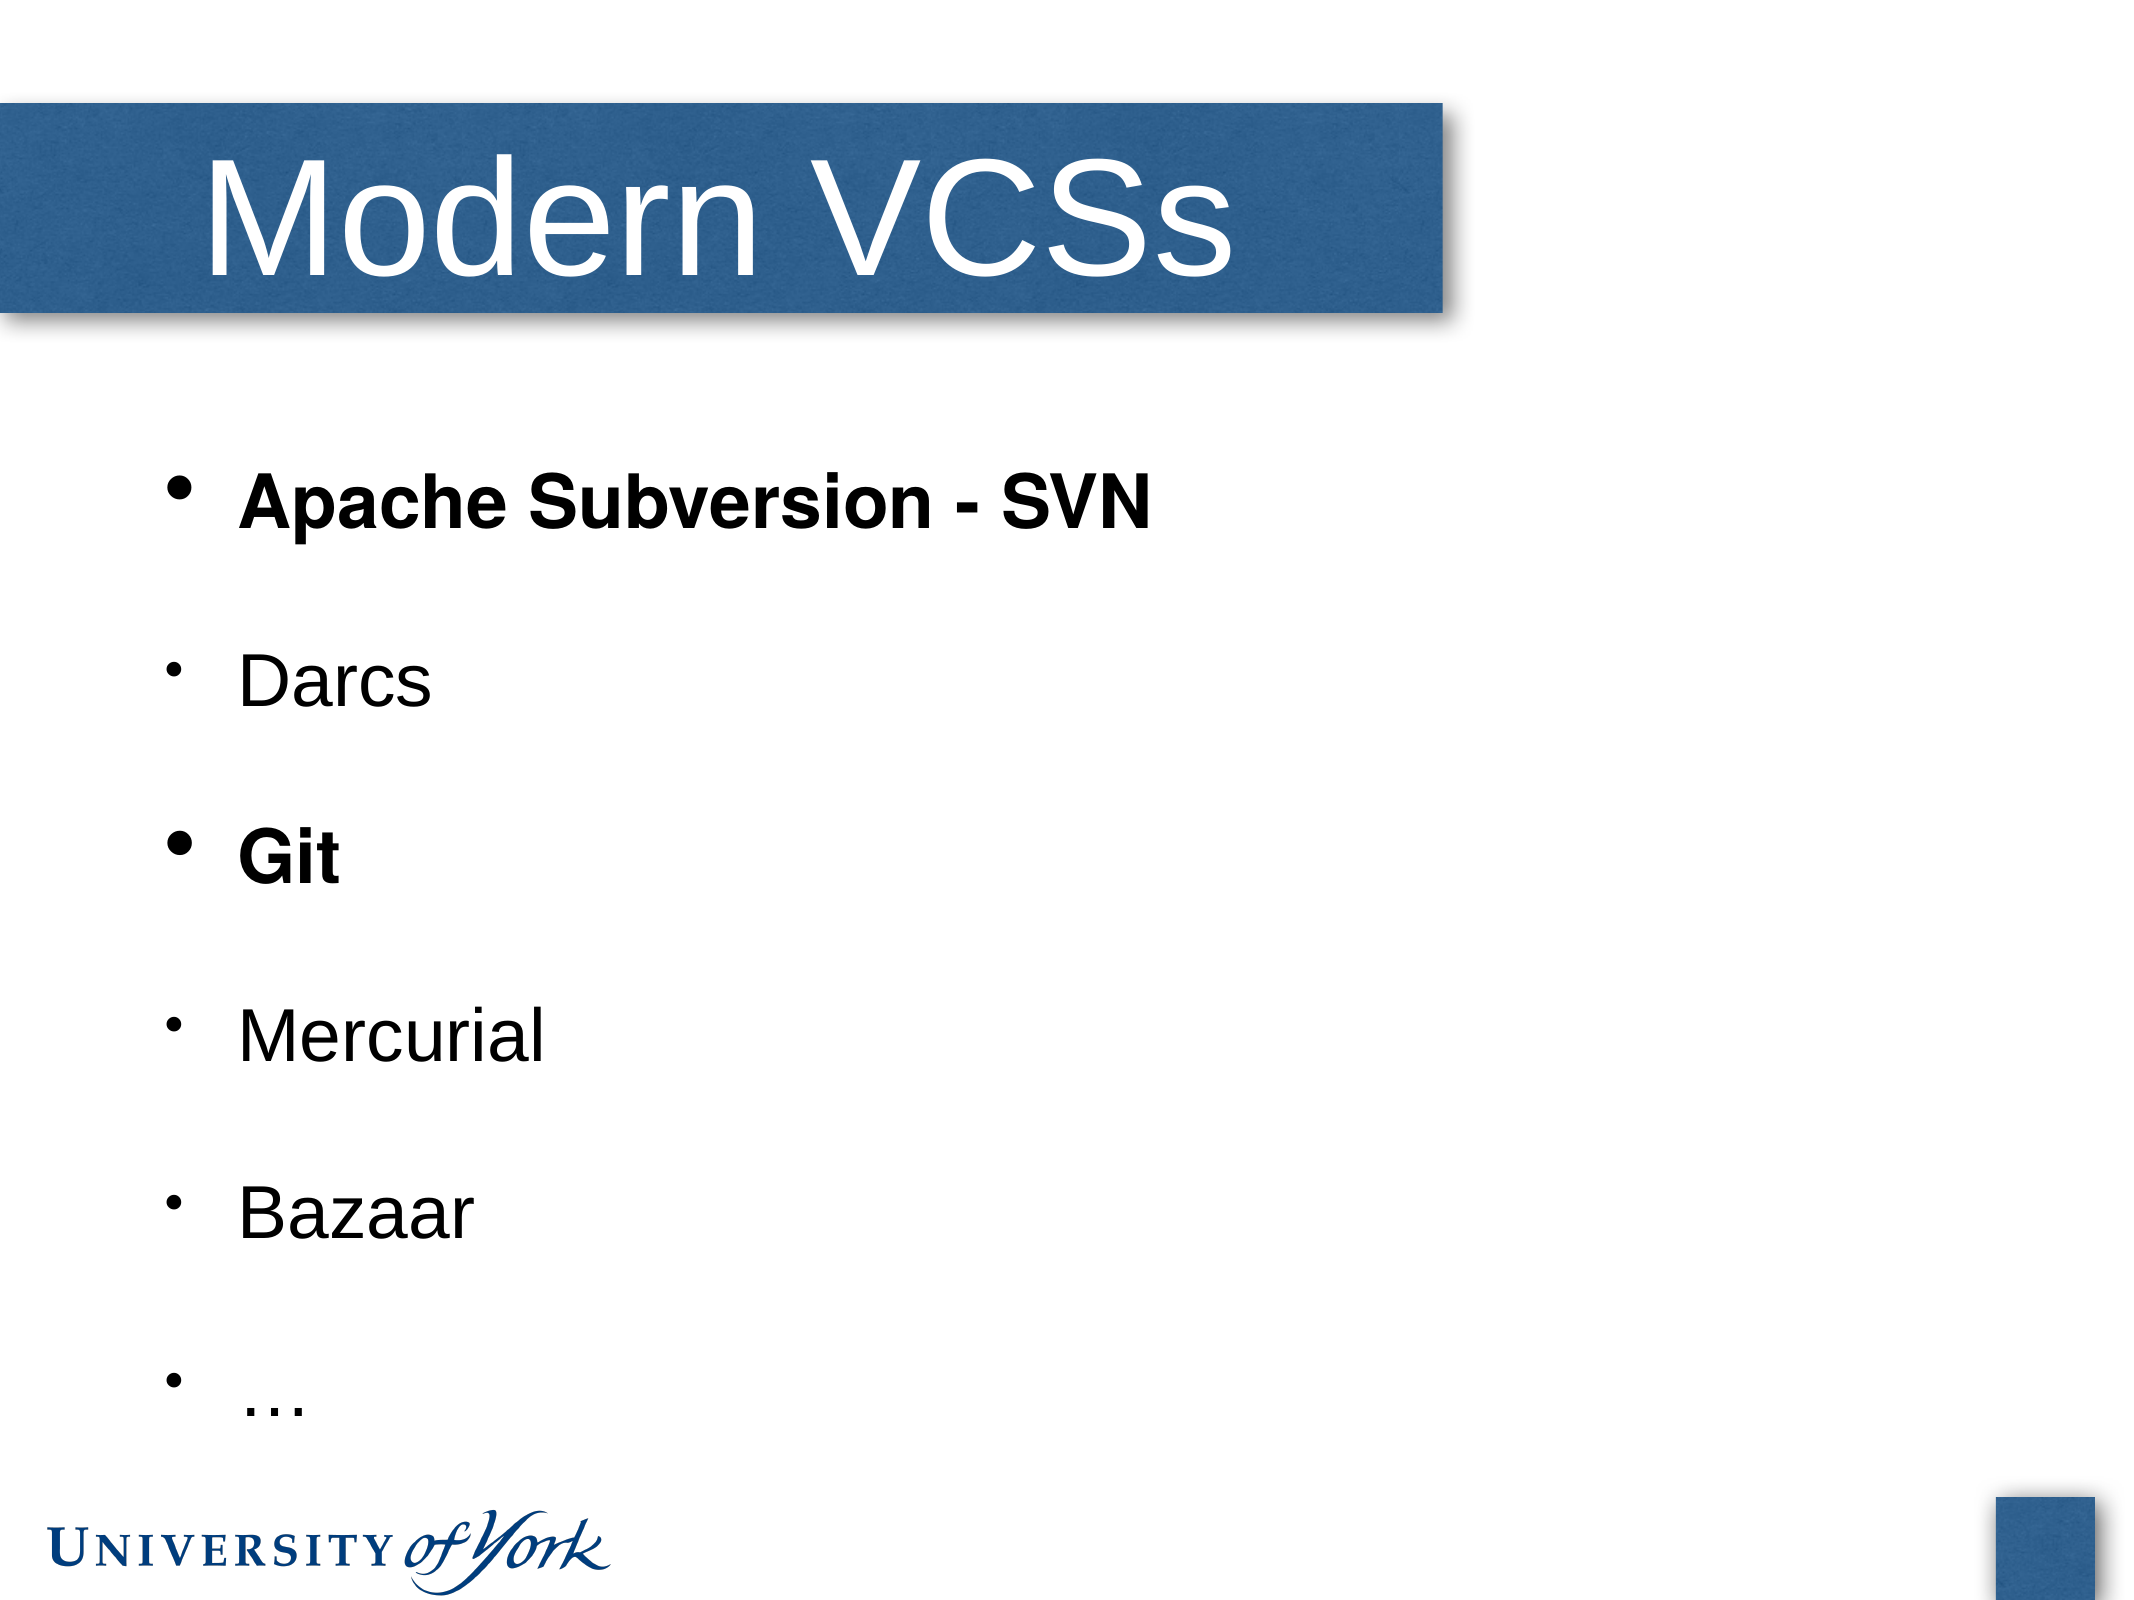

# Modern VCSs
Apache Subversion - SVN
Darcs
Git
Mercurial
Bazaar
…
9